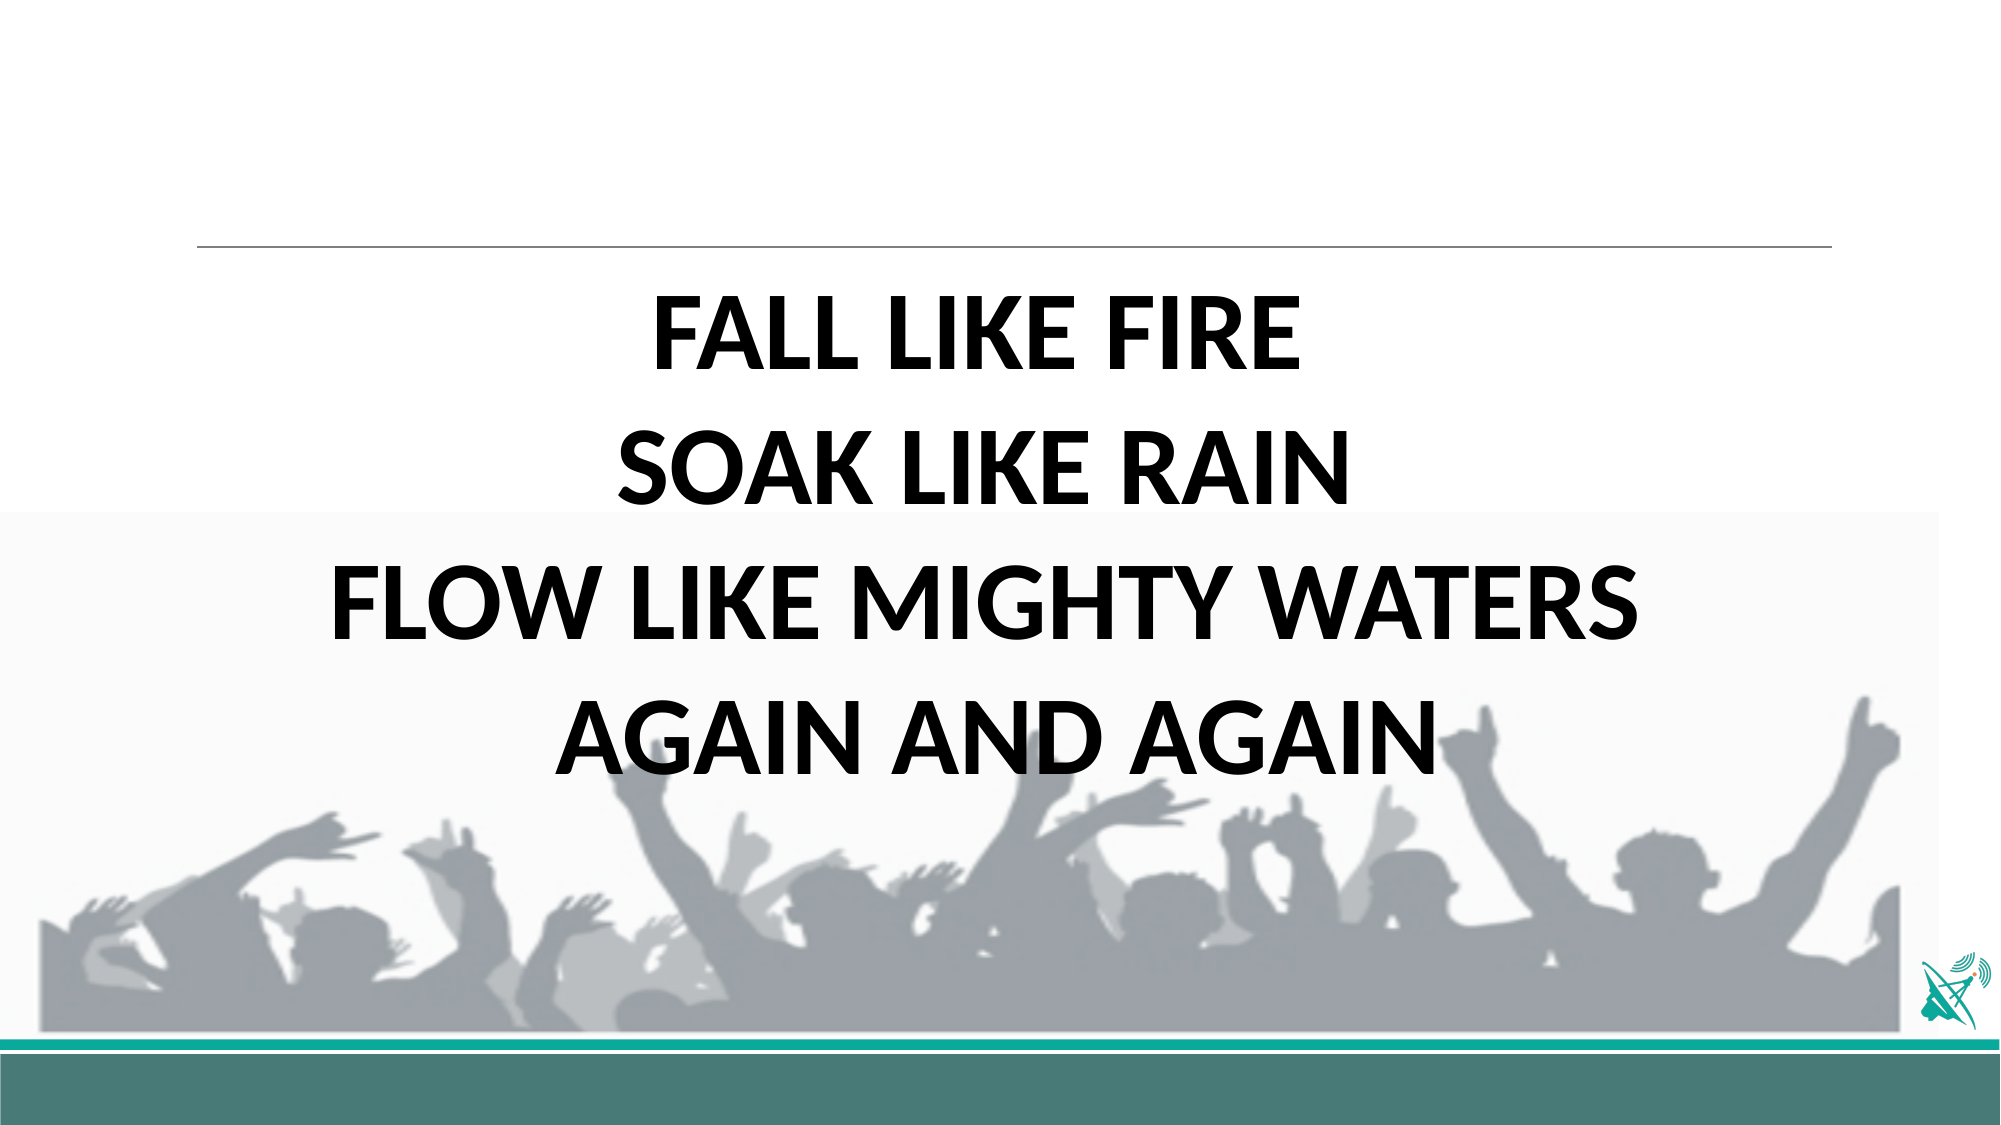

FALL LIKE FIRE
SOAK LIKE RAIN
FLOW LIKE MIGHTY WATERS
AGAIN AND AGAIN